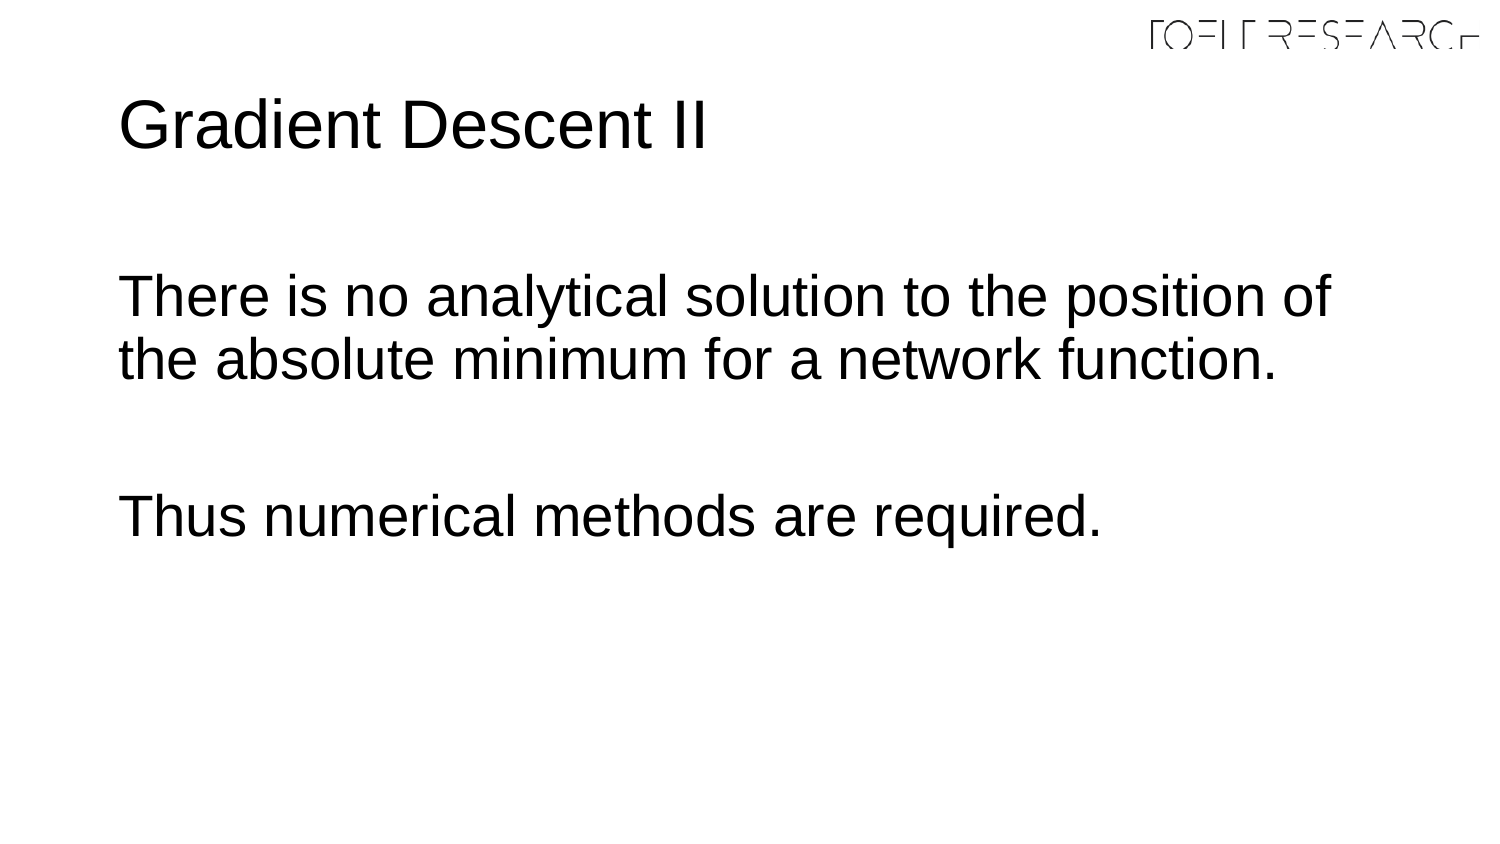

# Gradient Descent II
There is no analytical solution to the position of the absolute minimum for a network function.

Thus numerical methods are required.